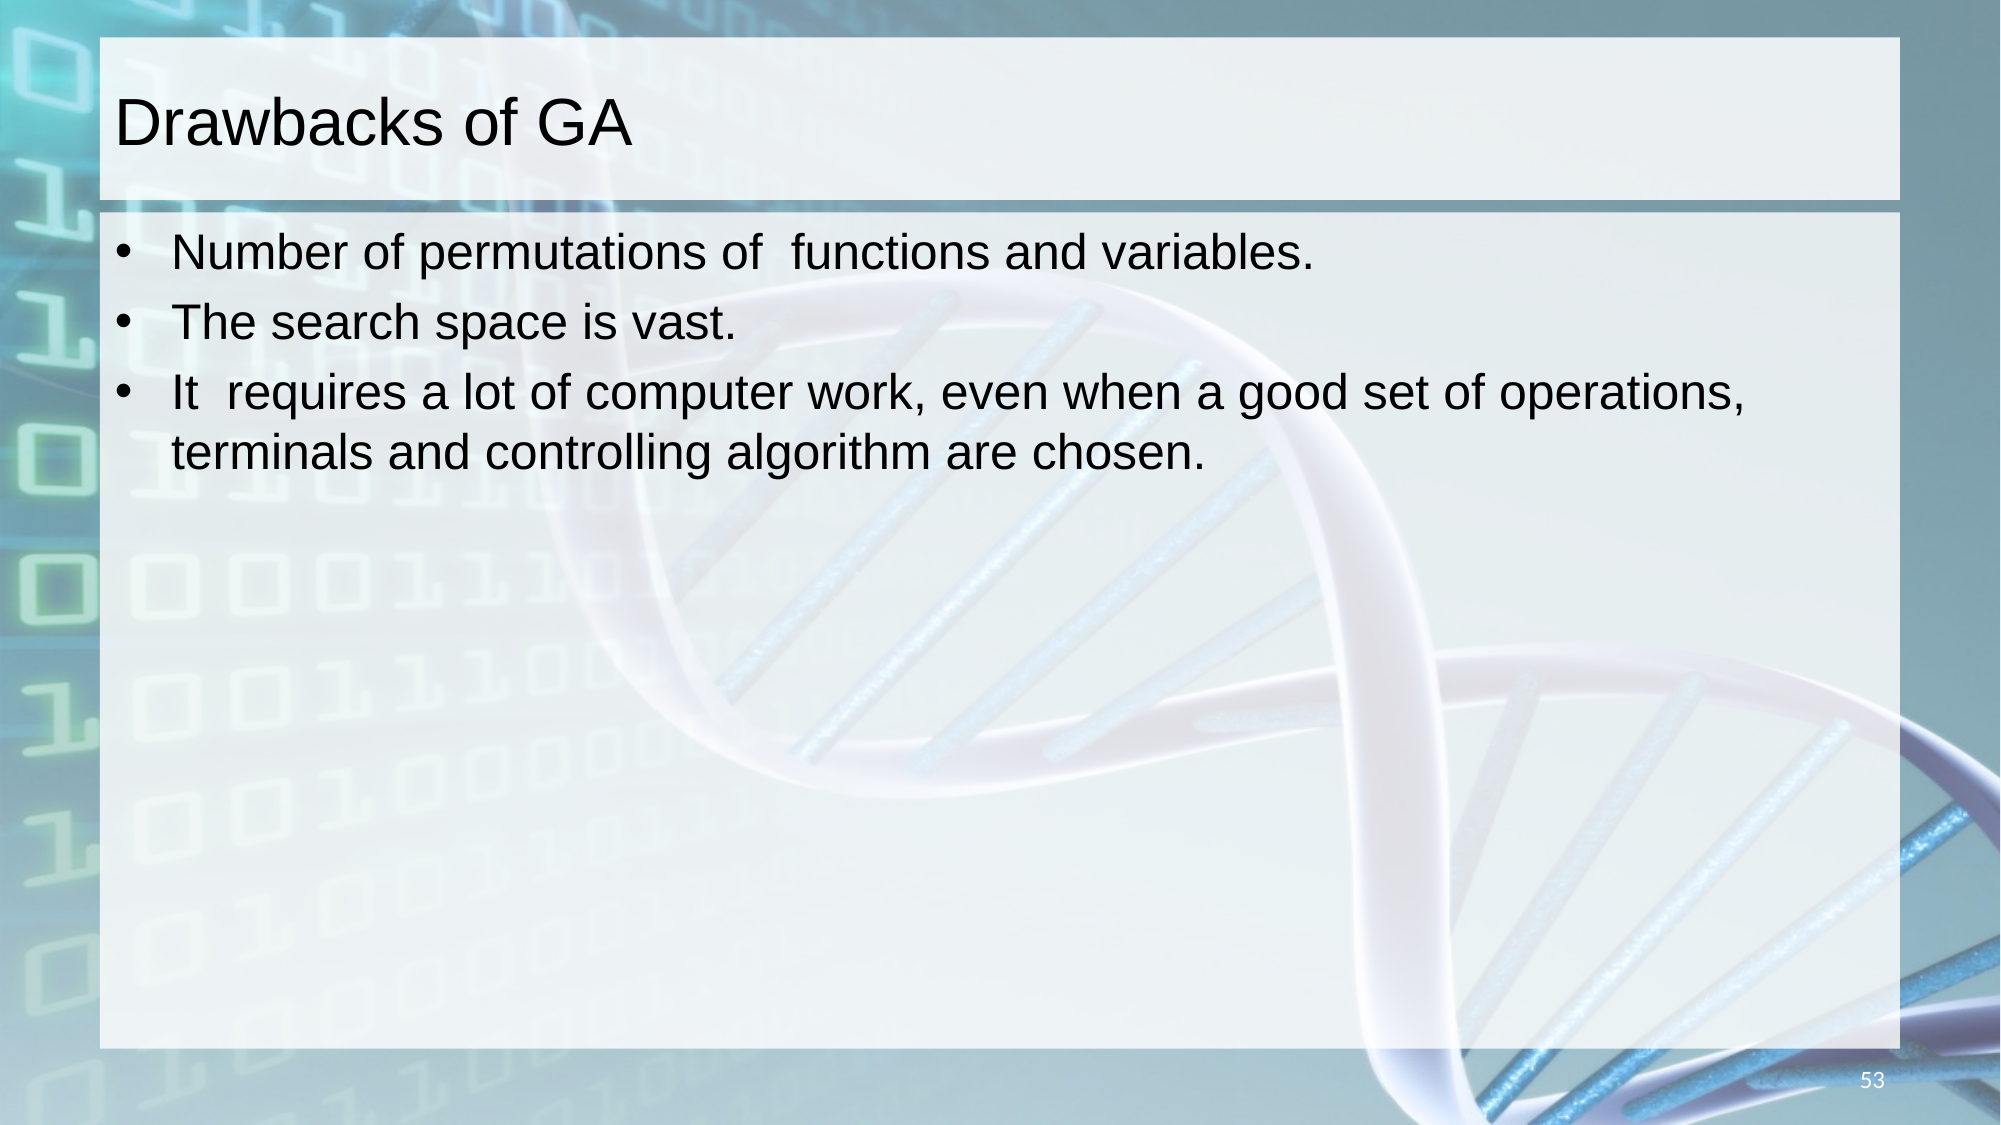

# Drawbacks of GA
Number of permutations of  functions and variables.
The search space is vast.
It  requires a lot of computer work, even when a good set of operations, terminals and controlling algorithm are chosen.

53